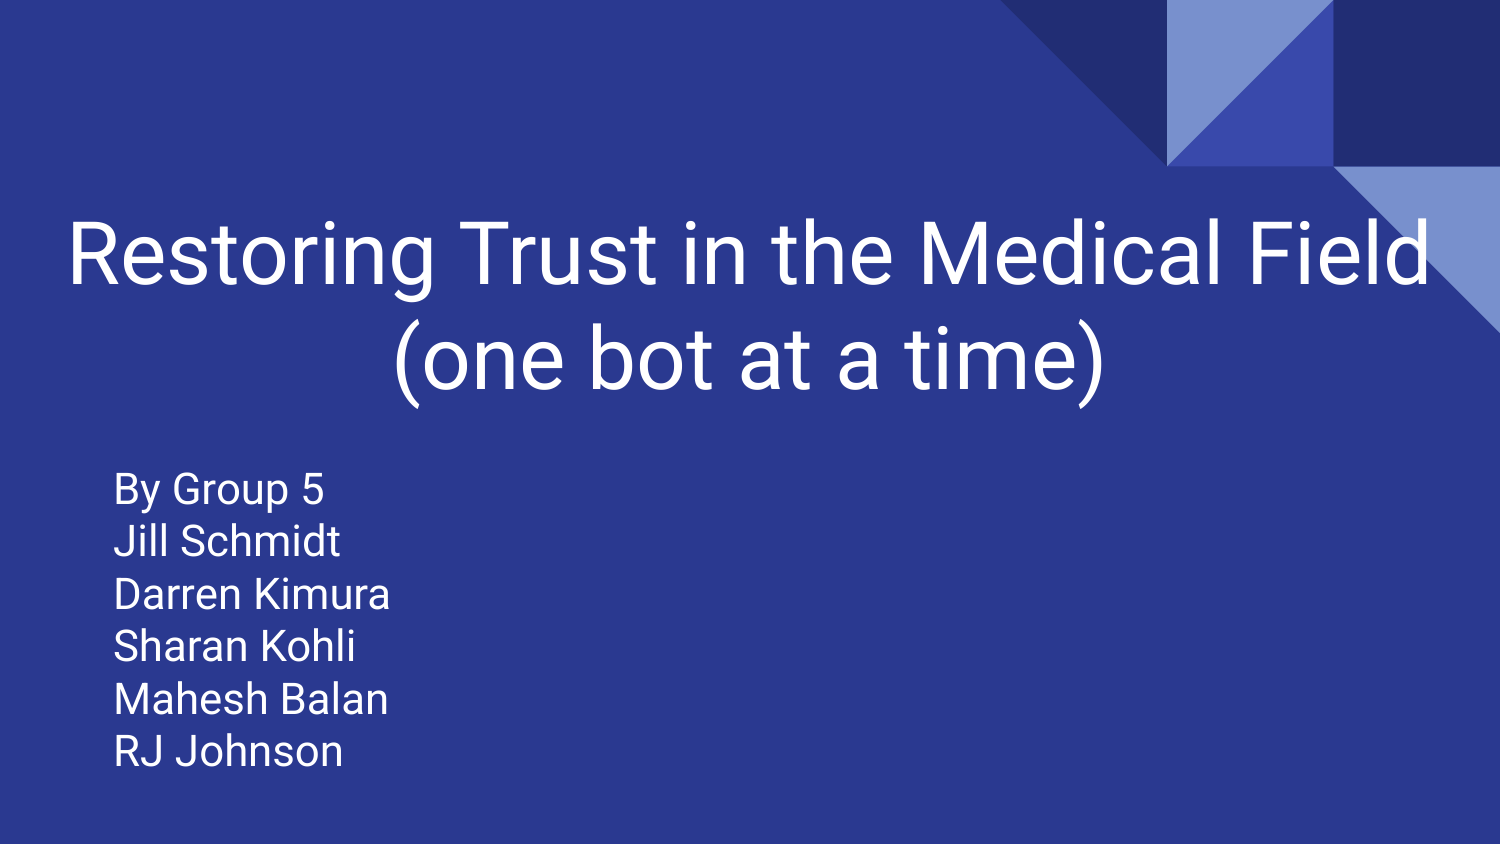

# Restoring Trust in the Medical Field
(one bot at a time)
By Group 5
Jill Schmidt
Darren Kimura
Sharan Kohli
Mahesh Balan
RJ Johnson